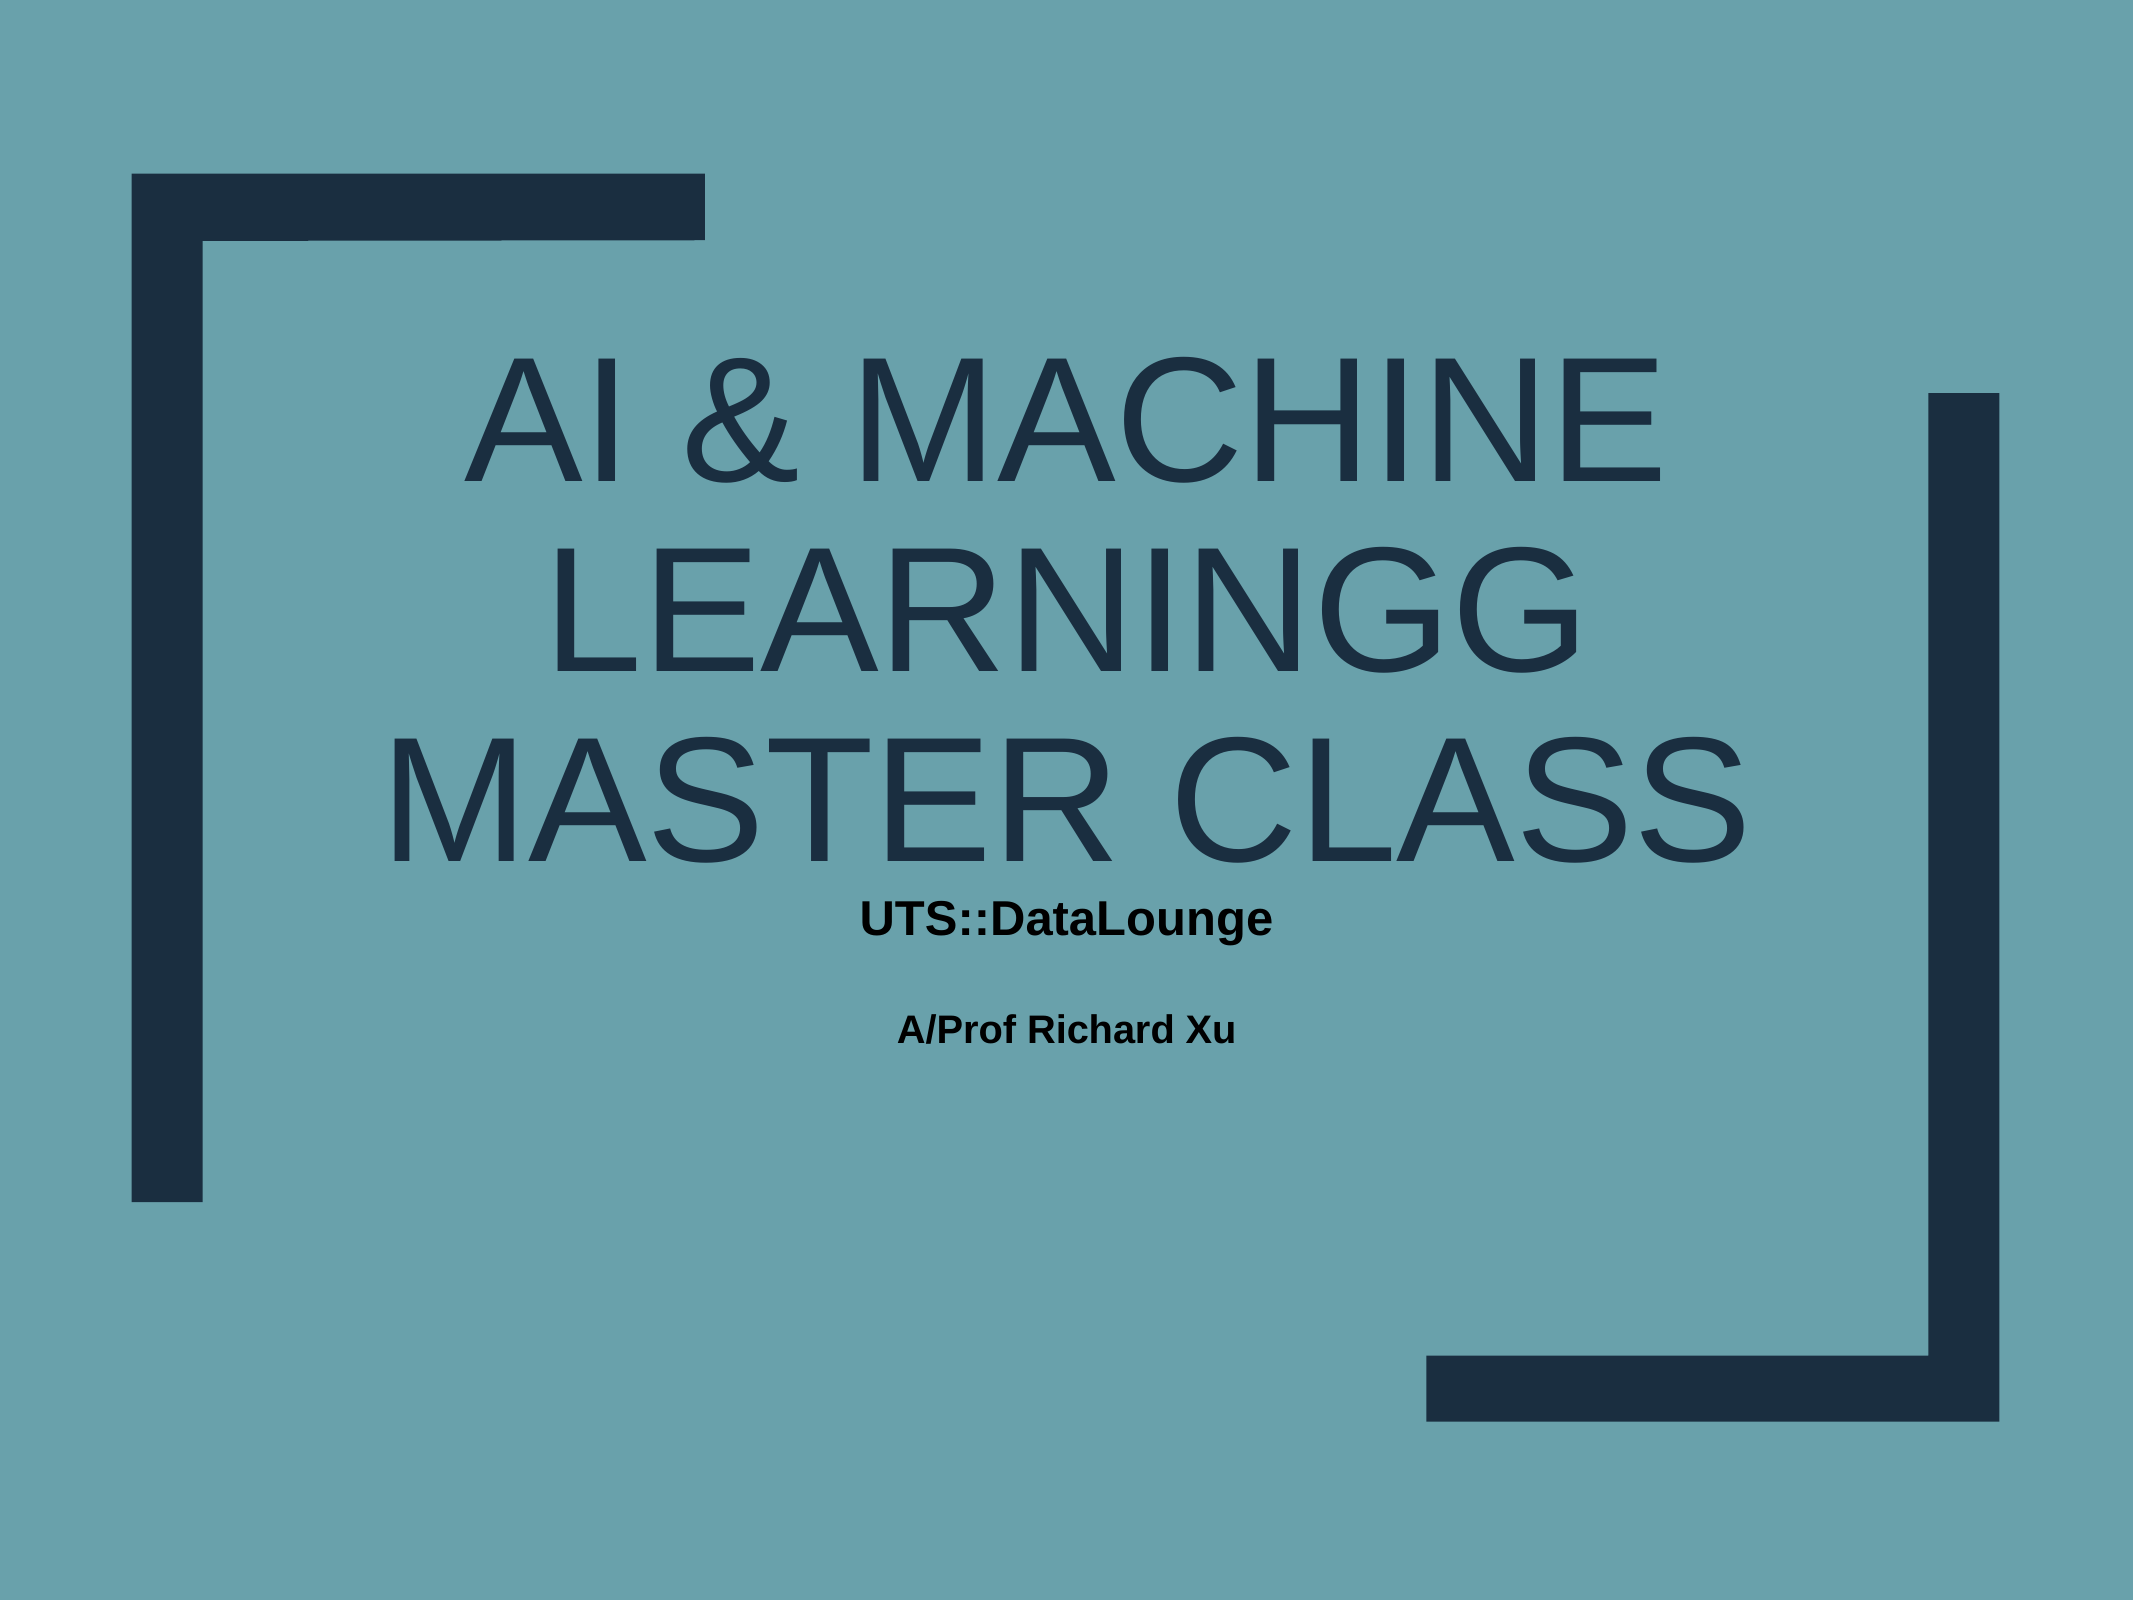

# AI & Machine Learningg Master Class

UTS::DataLounge

A/Prof Richard Xu